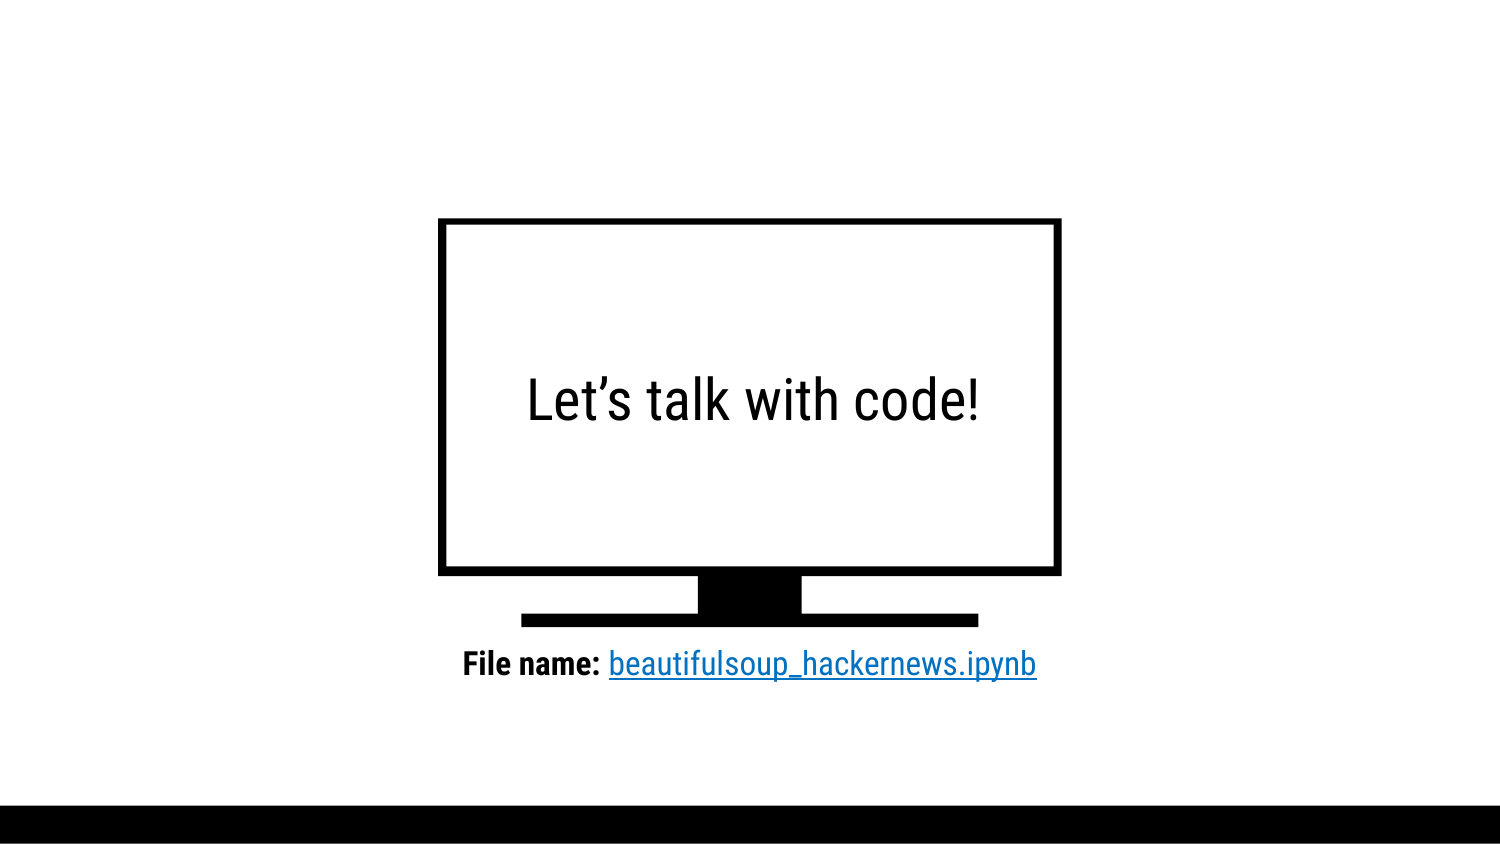

Let’s talk with code!
File name: beautifulsoup_hackernews.ipynb